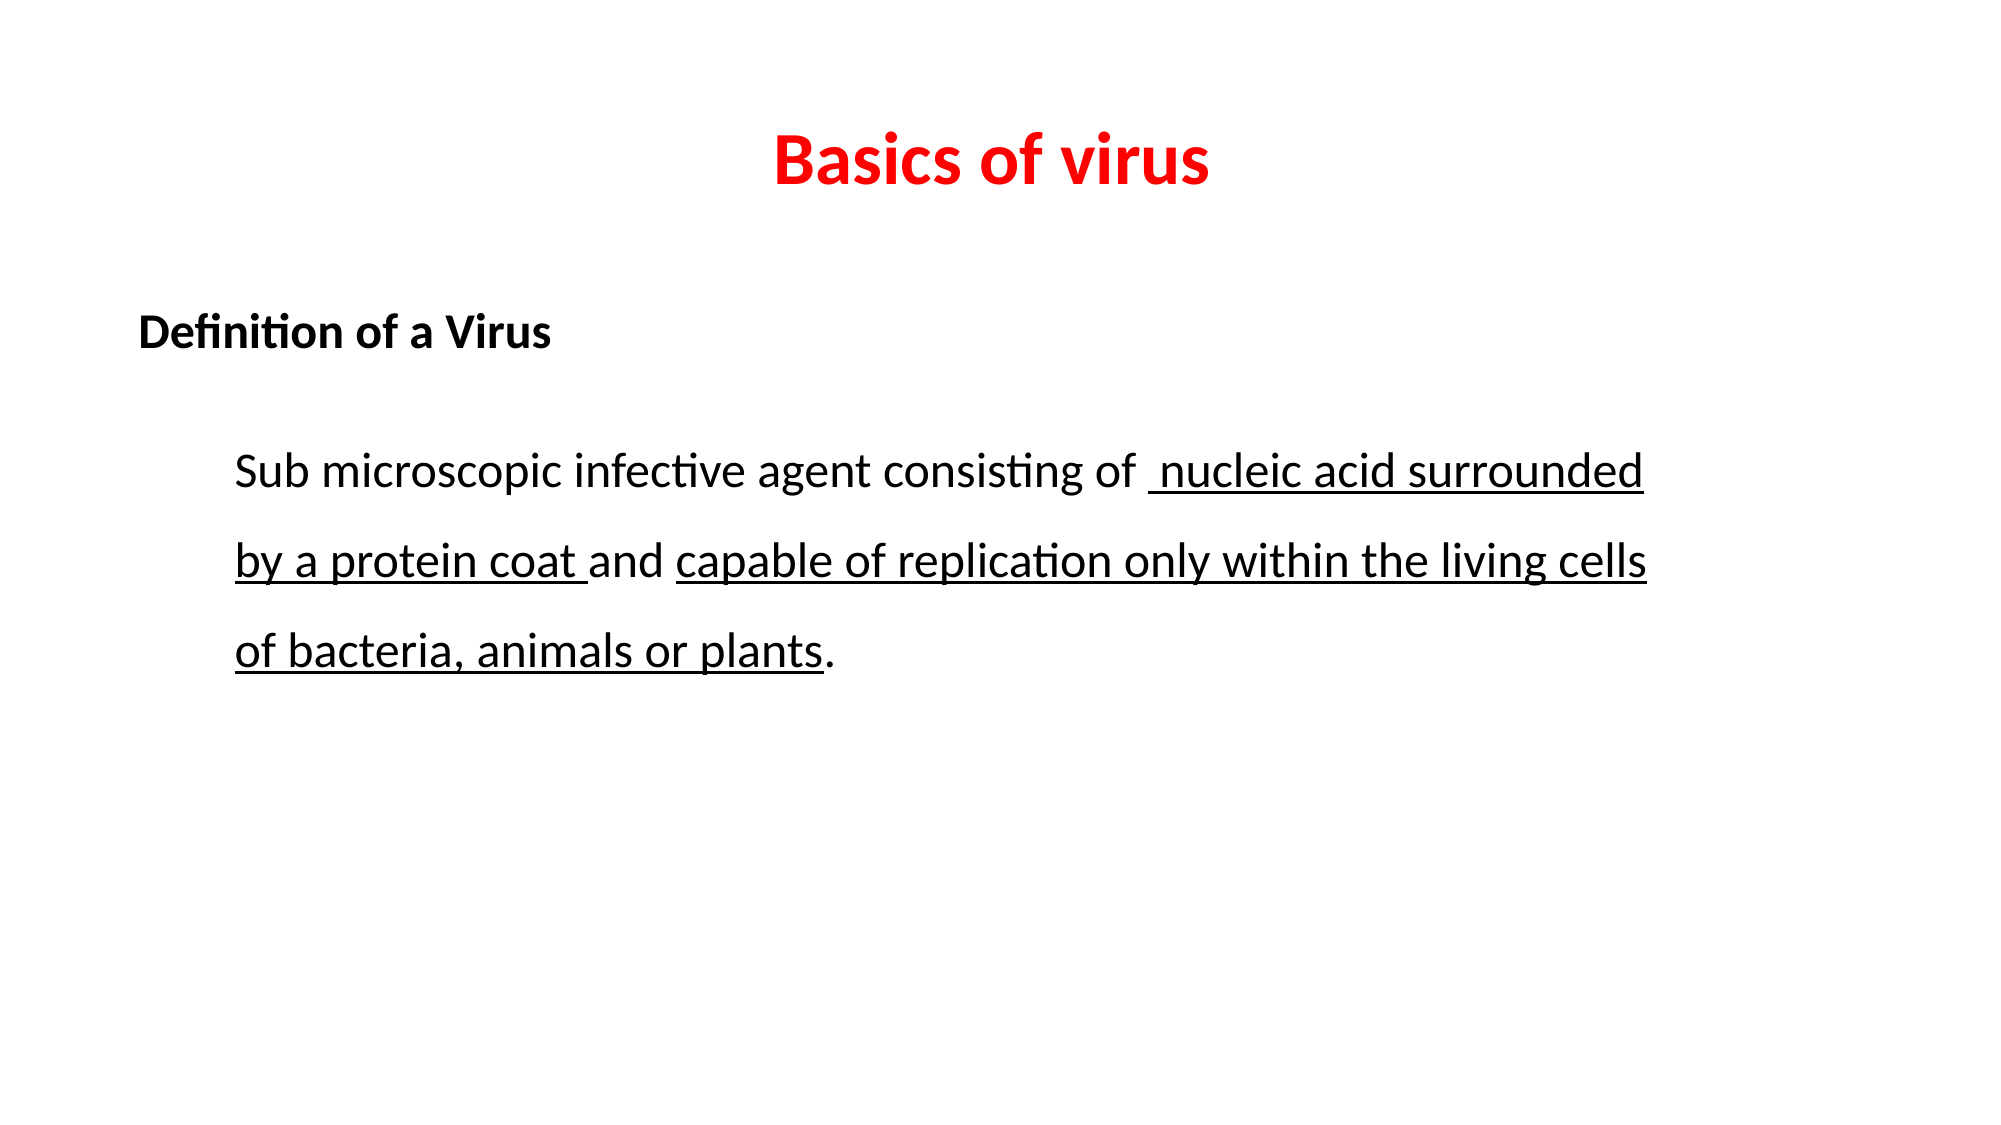

Basics of virus
Definition of a Virus
Sub microscopic infective agent consisting of  nucleic acid surrounded by a protein coat and capable of replication only within the living cells of bacteria, animals or plants.